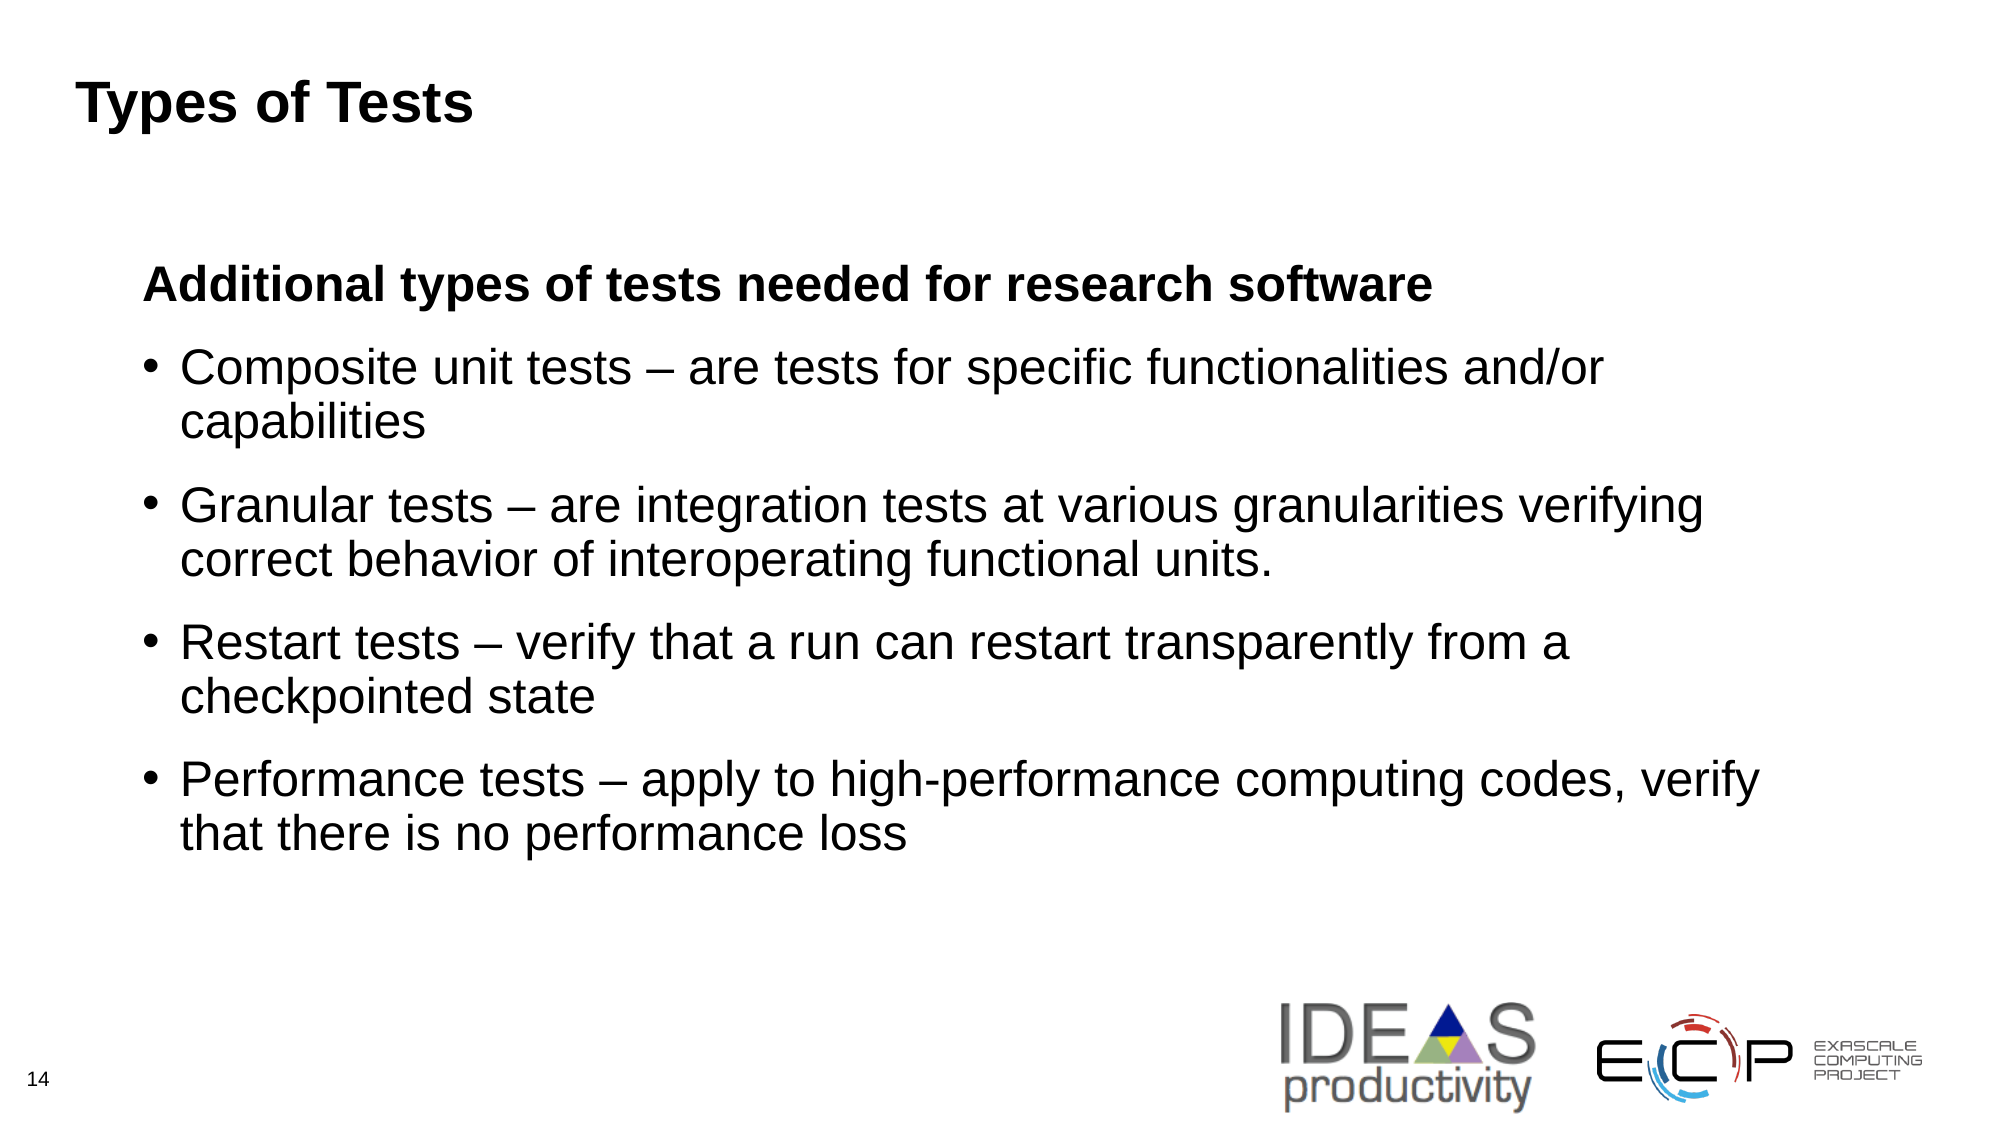

# Types of Tests

Additional types of tests needed for research software
Composite unit tests – are tests for specific functionalities and/or capabilities
Granular tests – are integration tests at various granularities verifying correct behavior of interoperating functional units.
Restart tests – verify that a run can restart transparently from a checkpointed state
Performance tests – apply to high-performance computing codes, verify that there is no performance loss